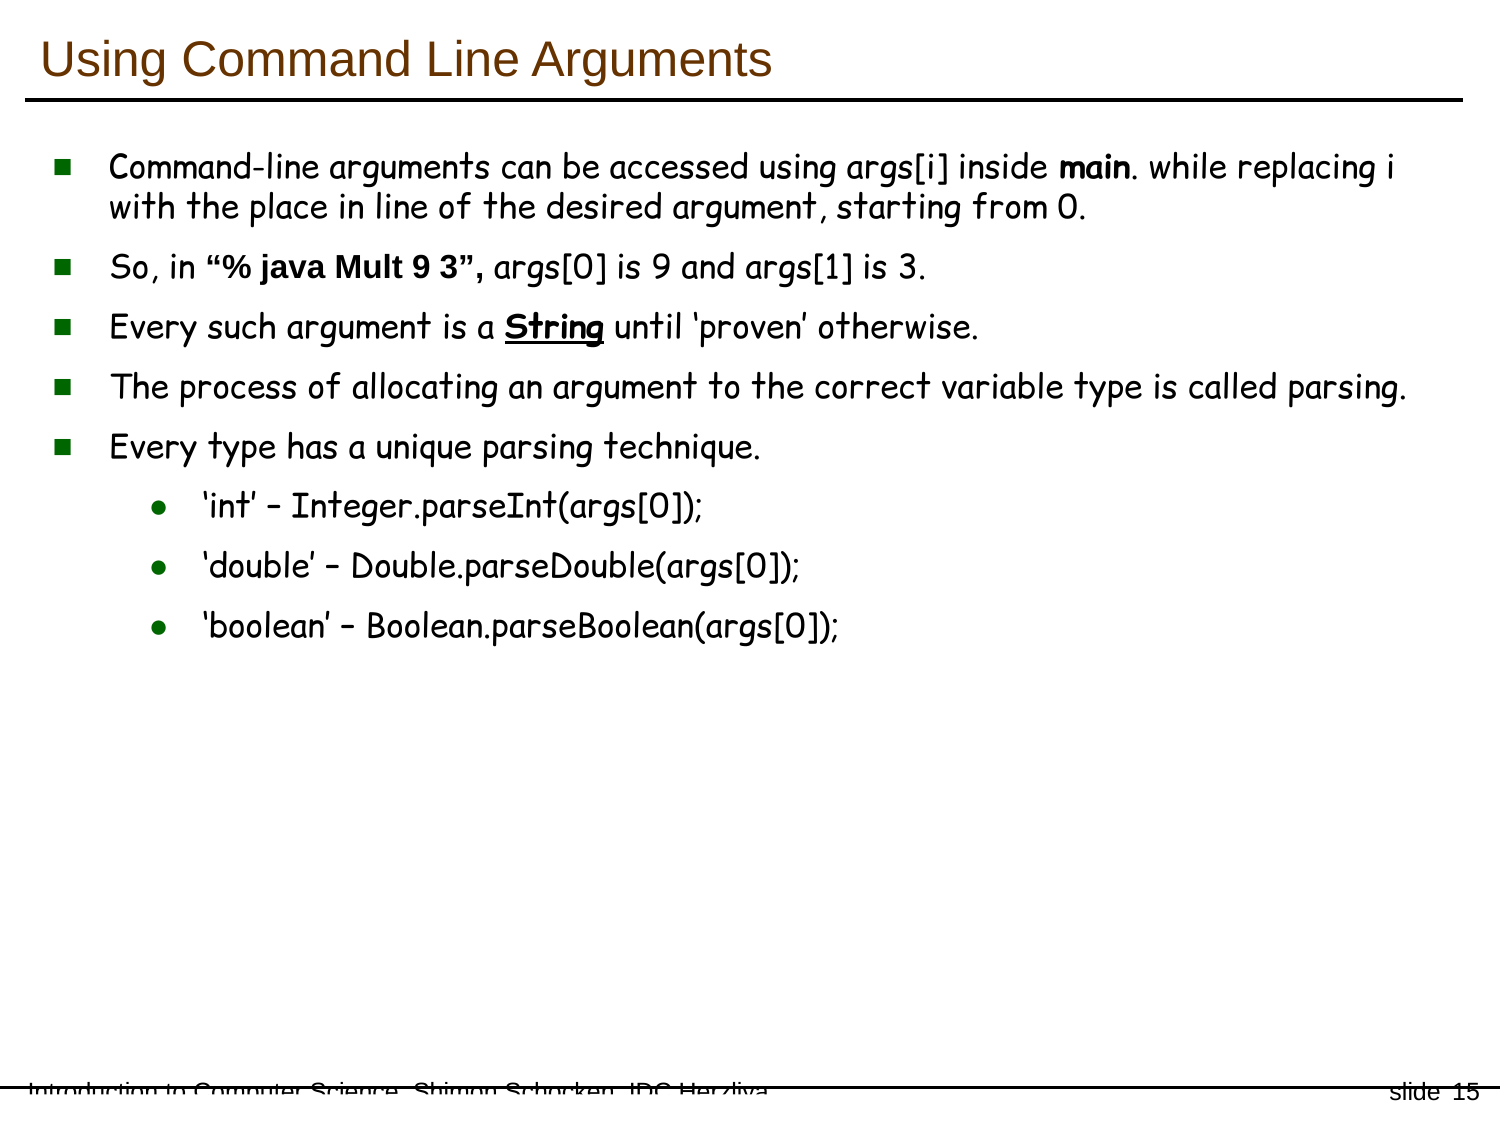

Using Command Line Arguments
Command-line arguments can be accessed using args[i] inside main. while replacing i with the place in line of the desired argument, starting from 0.
So, in “% java Mult 9 3”, args[0] is 9 and args[1] is 3.
Every such argument is a String until ‘proven’ otherwise.
The process of allocating an argument to the correct variable type is called parsing.
Every type has a unique parsing technique.
‘int’ – Integer.parseInt(args[0]);
‘double’ – Double.parseDouble(args[0]);
‘boolean’ – Boolean.parseBoolean(args[0]);